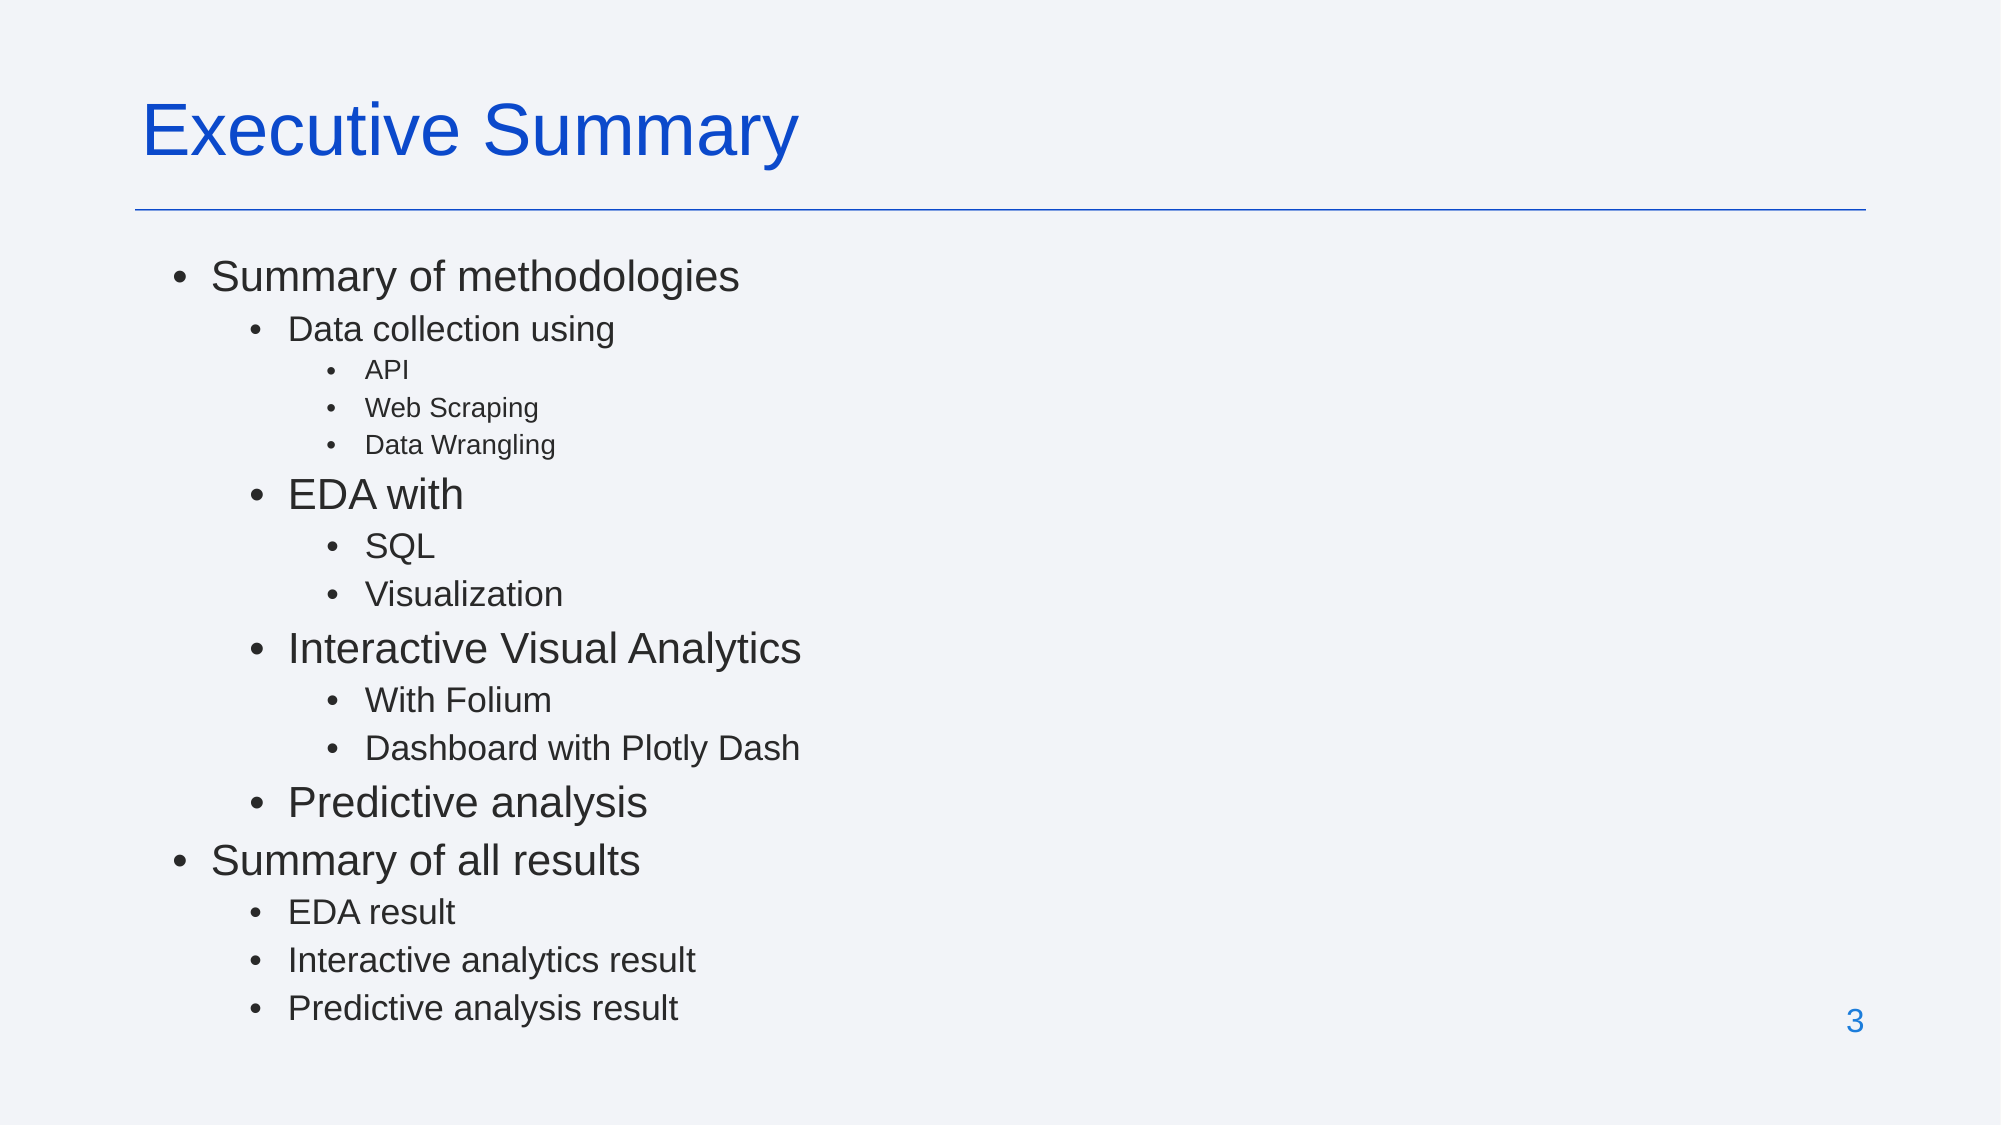

Executive Summary
Summary of methodologies
Data collection using
API
Web Scraping
Data Wrangling
EDA with
SQL
Visualization
Interactive Visual Analytics
With Folium
Dashboard with Plotly Dash
Predictive analysis
Summary of all results
EDA result
Interactive analytics result
Predictive analysis result
3